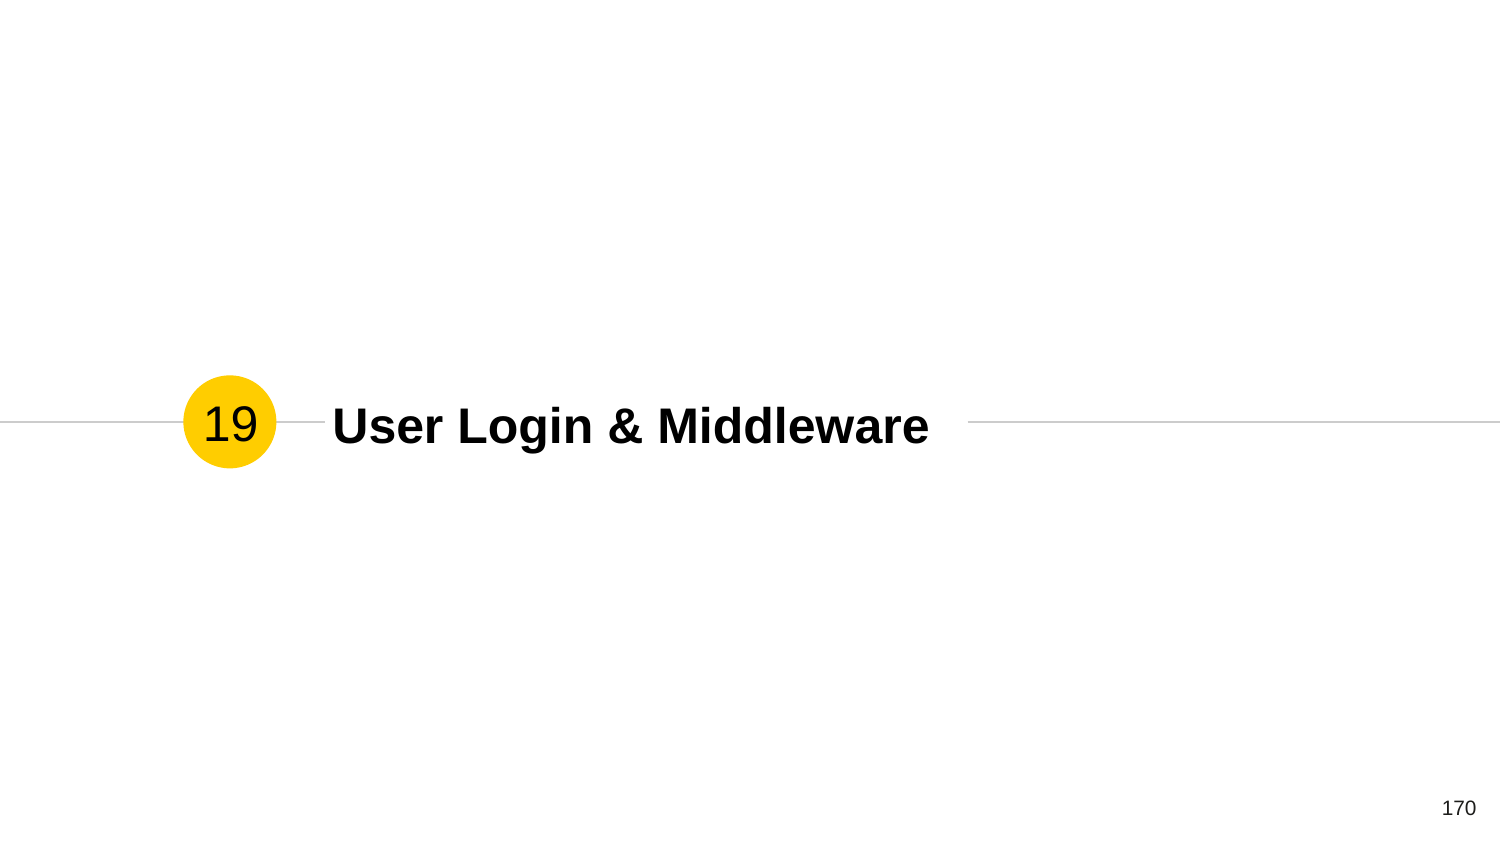

# User Login & Middleware
19
170